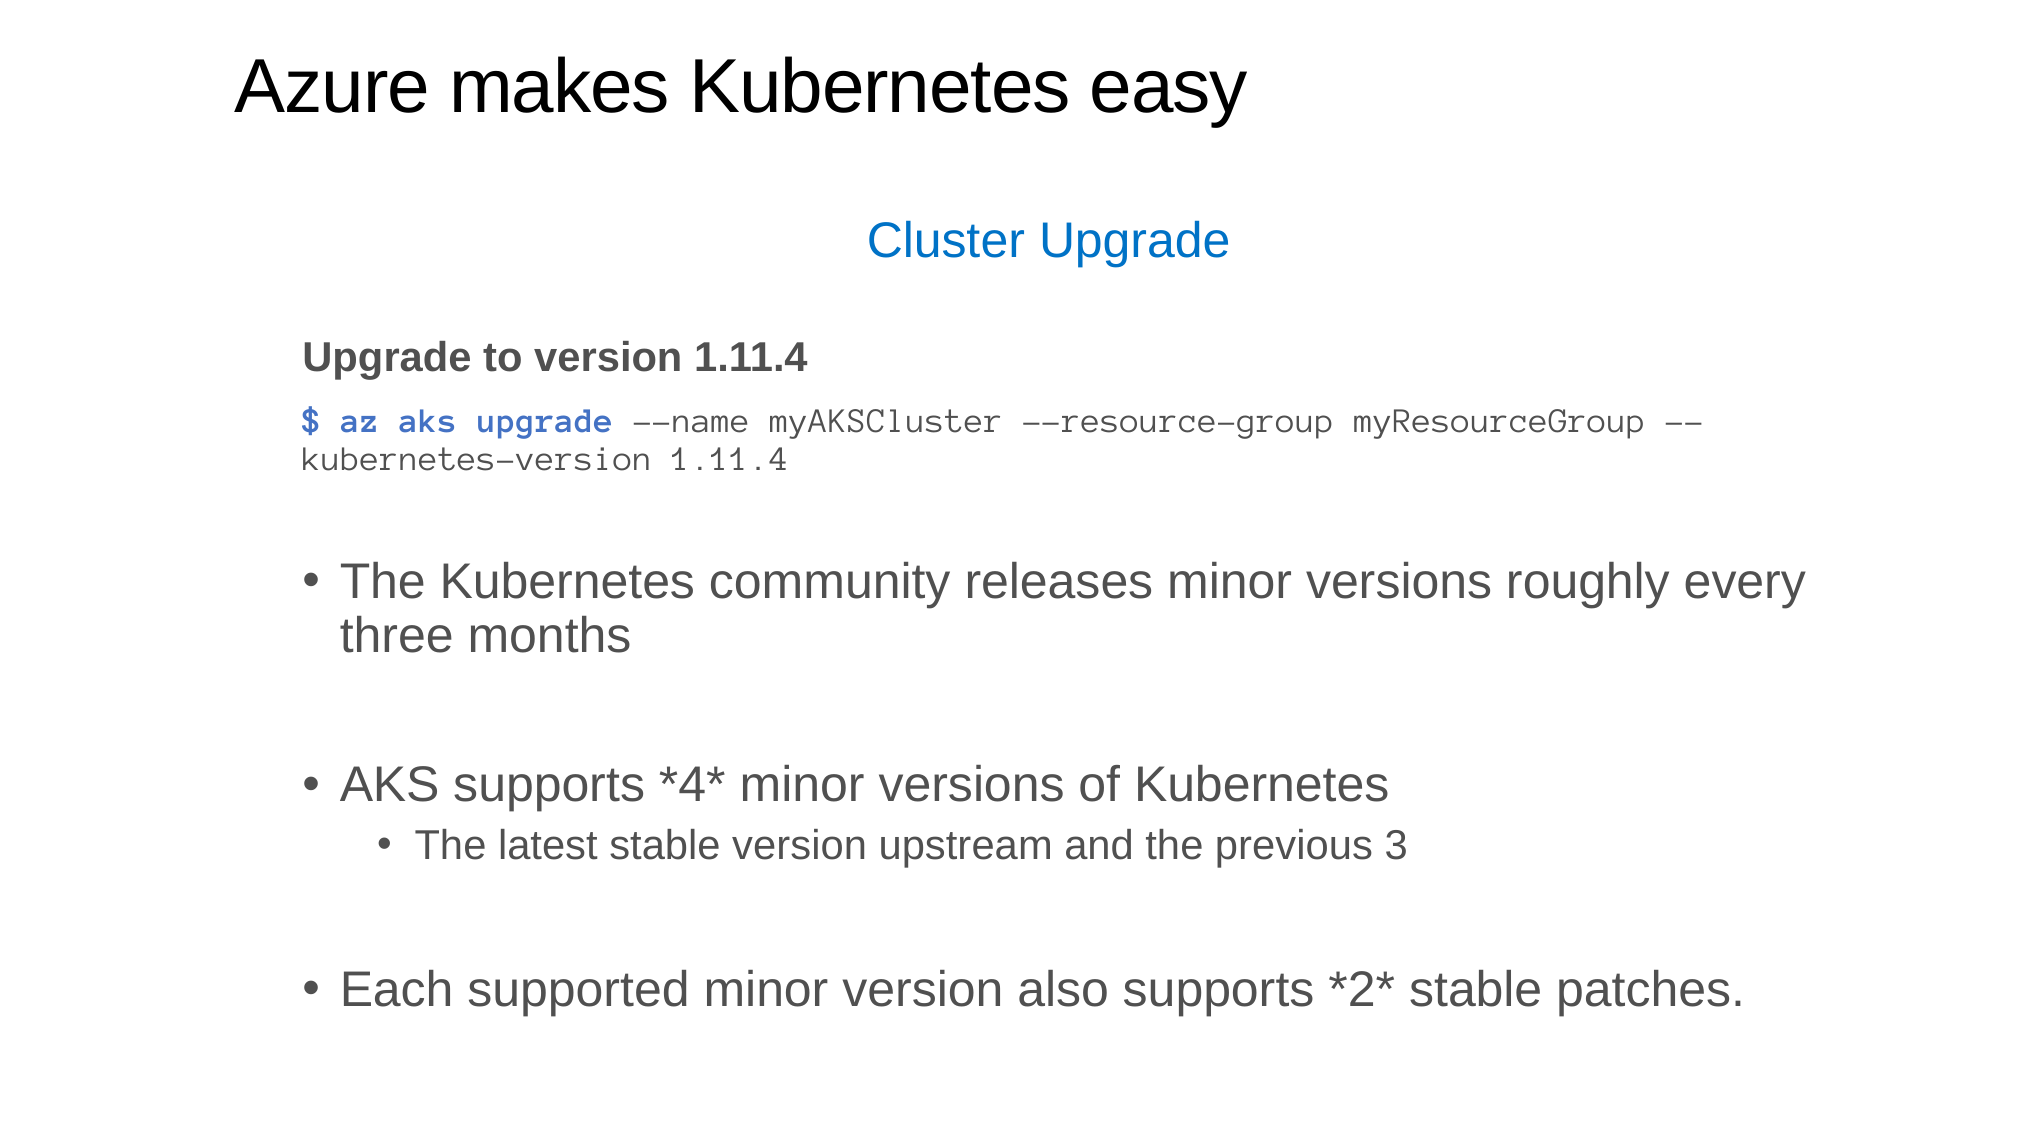

Azure makes Kubernetes easy
# Cluster Upgrade
Upgrade to version 1.11.4
$ az aks upgrade --name myAKSCluster --resource-group myResourceGroup --kubernetes-version 1.11.4

The Kubernetes community releases minor versions roughly every three months

AKS supports *4* minor versions of Kubernetes
The latest stable version upstream and the previous 3

Each supported minor version also supports *2* stable patches.